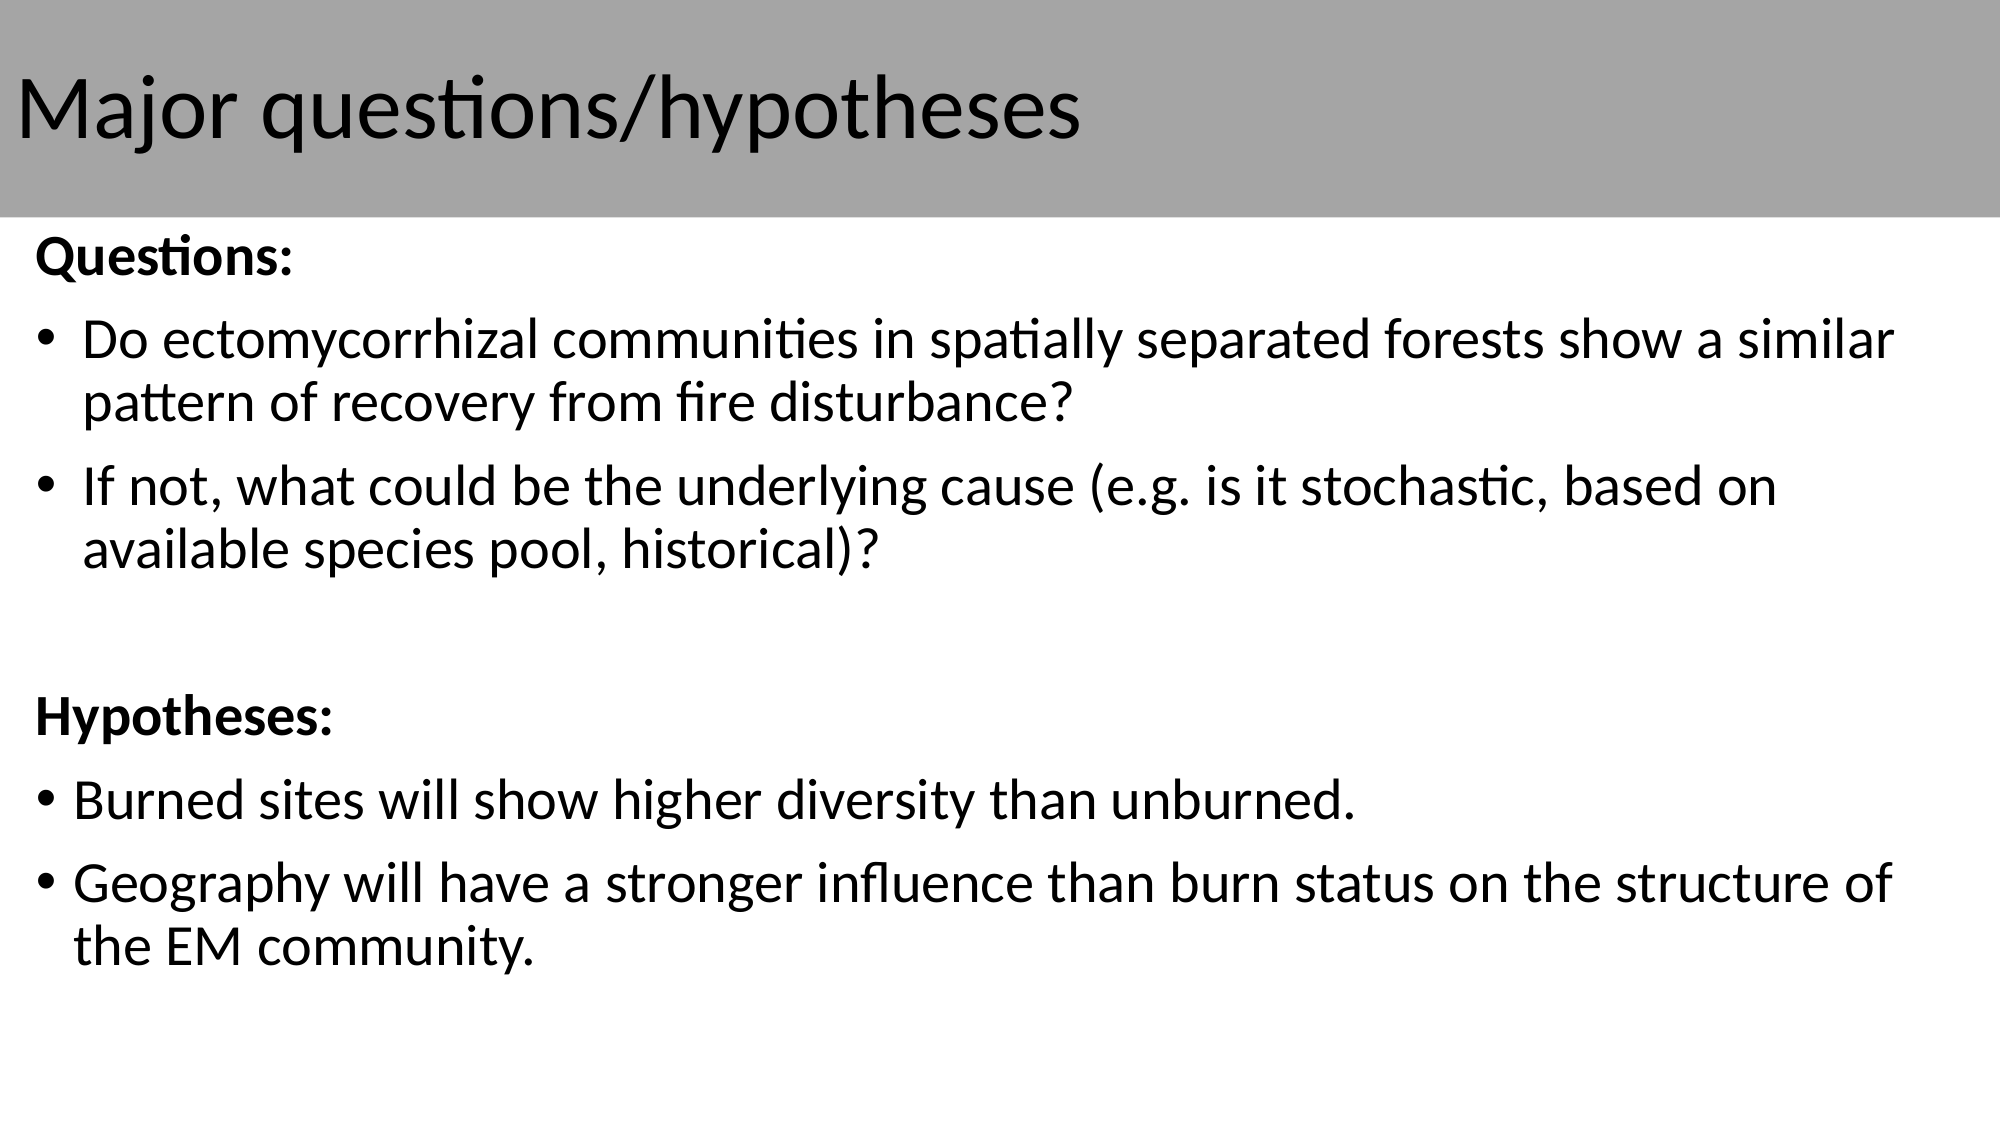

Major questions/hypotheses
Questions:
Do ectomycorrhizal communities in spatially separated forests show a similar pattern of recovery from fire disturbance?
If not, what could be the underlying cause (e.g. is it stochastic, based on available species pool, historical)?

Hypotheses:
Burned sites will show higher diversity than unburned.
Geography will have a stronger influence than burn status on the structure of the EM community.